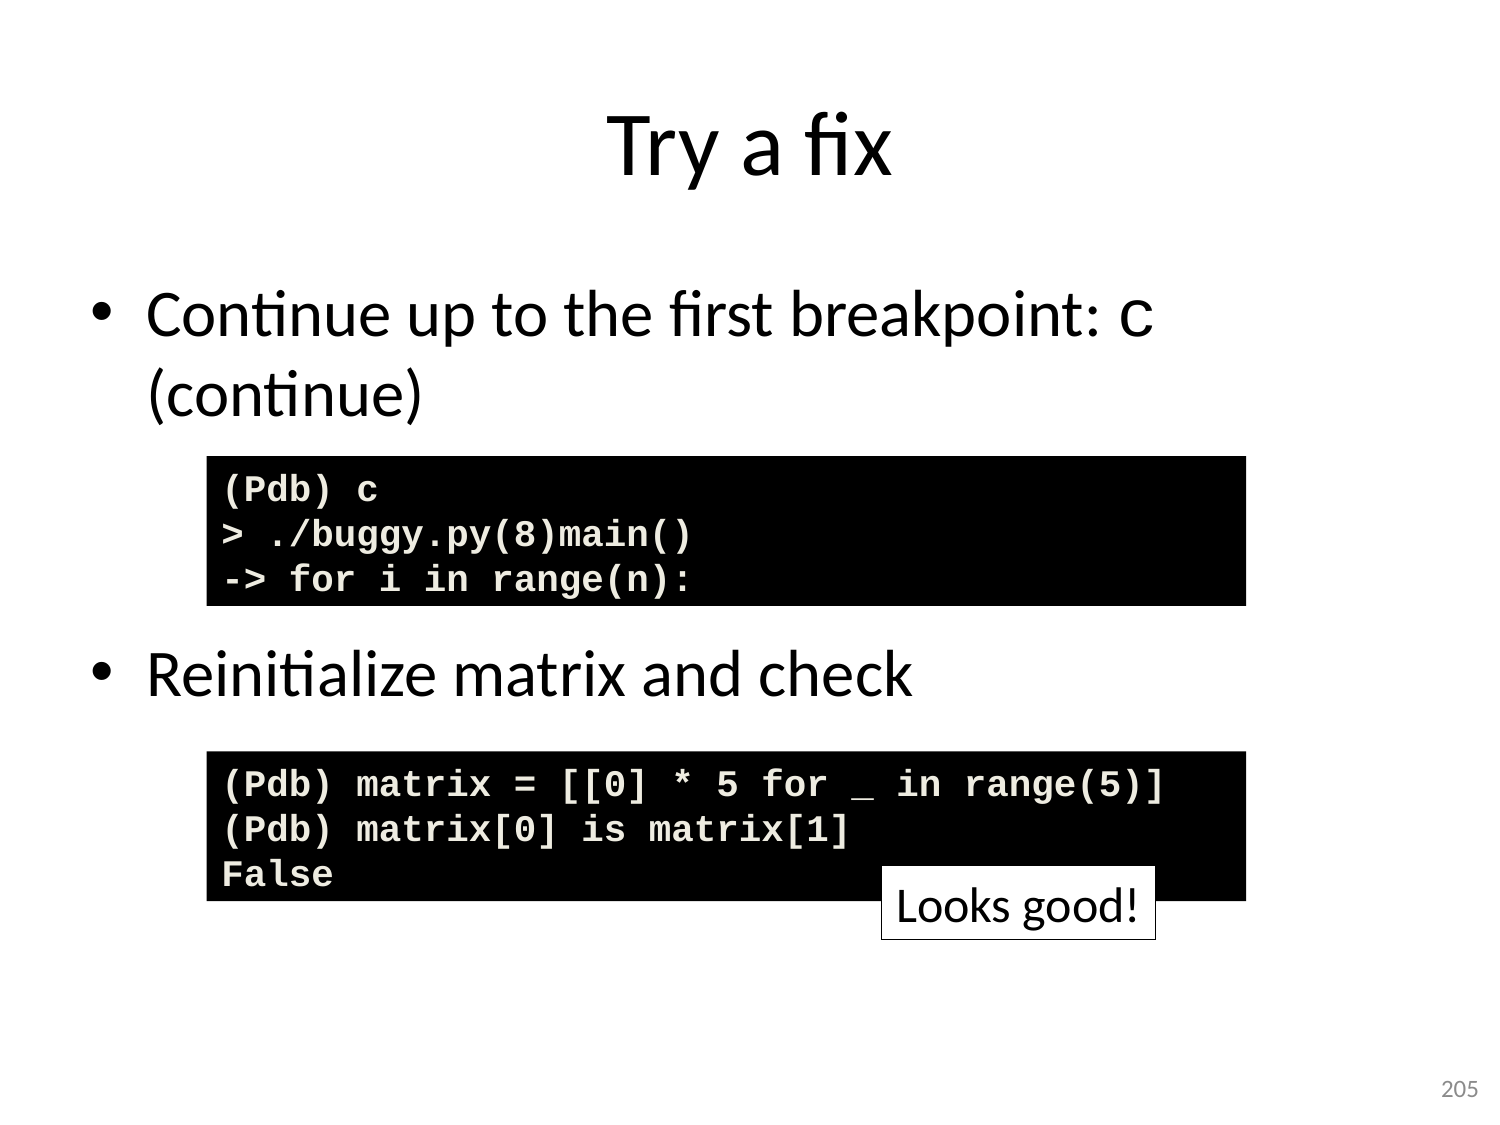

# Try a fix
Continue up to the first breakpoint: c (continue)

Reinitialize matrix and check
(Pdb) c
> ./buggy.py(8)main()
-> for i in range(n):
(Pdb) matrix = [[0] * 5 for _ in range(5)]
(Pdb) matrix[0] is matrix[1]
False
Looks good!
205